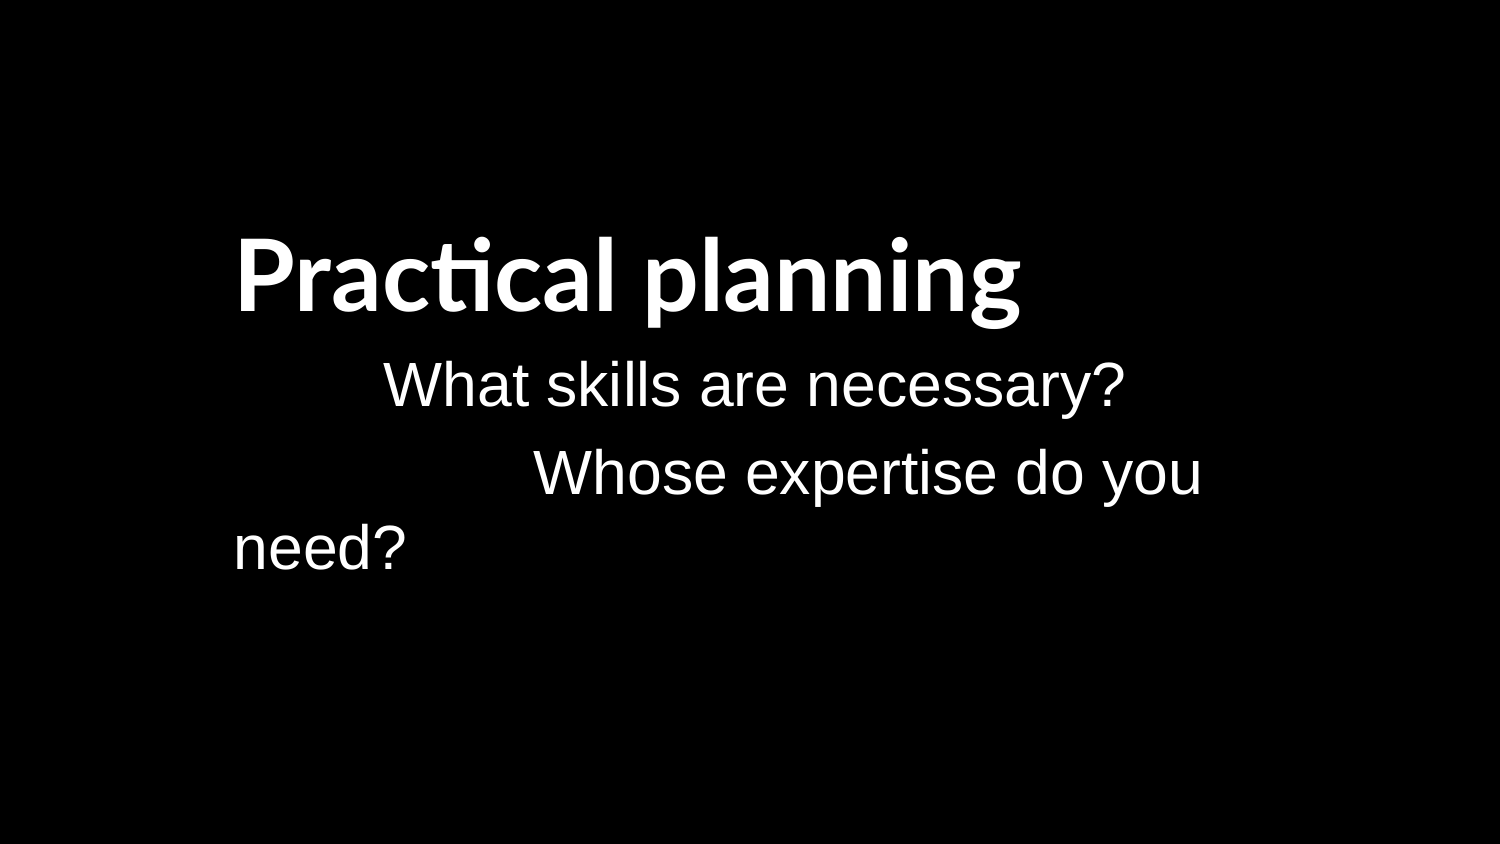

Practical planning
	What skills are necessary?
		Whose expertise do you need?